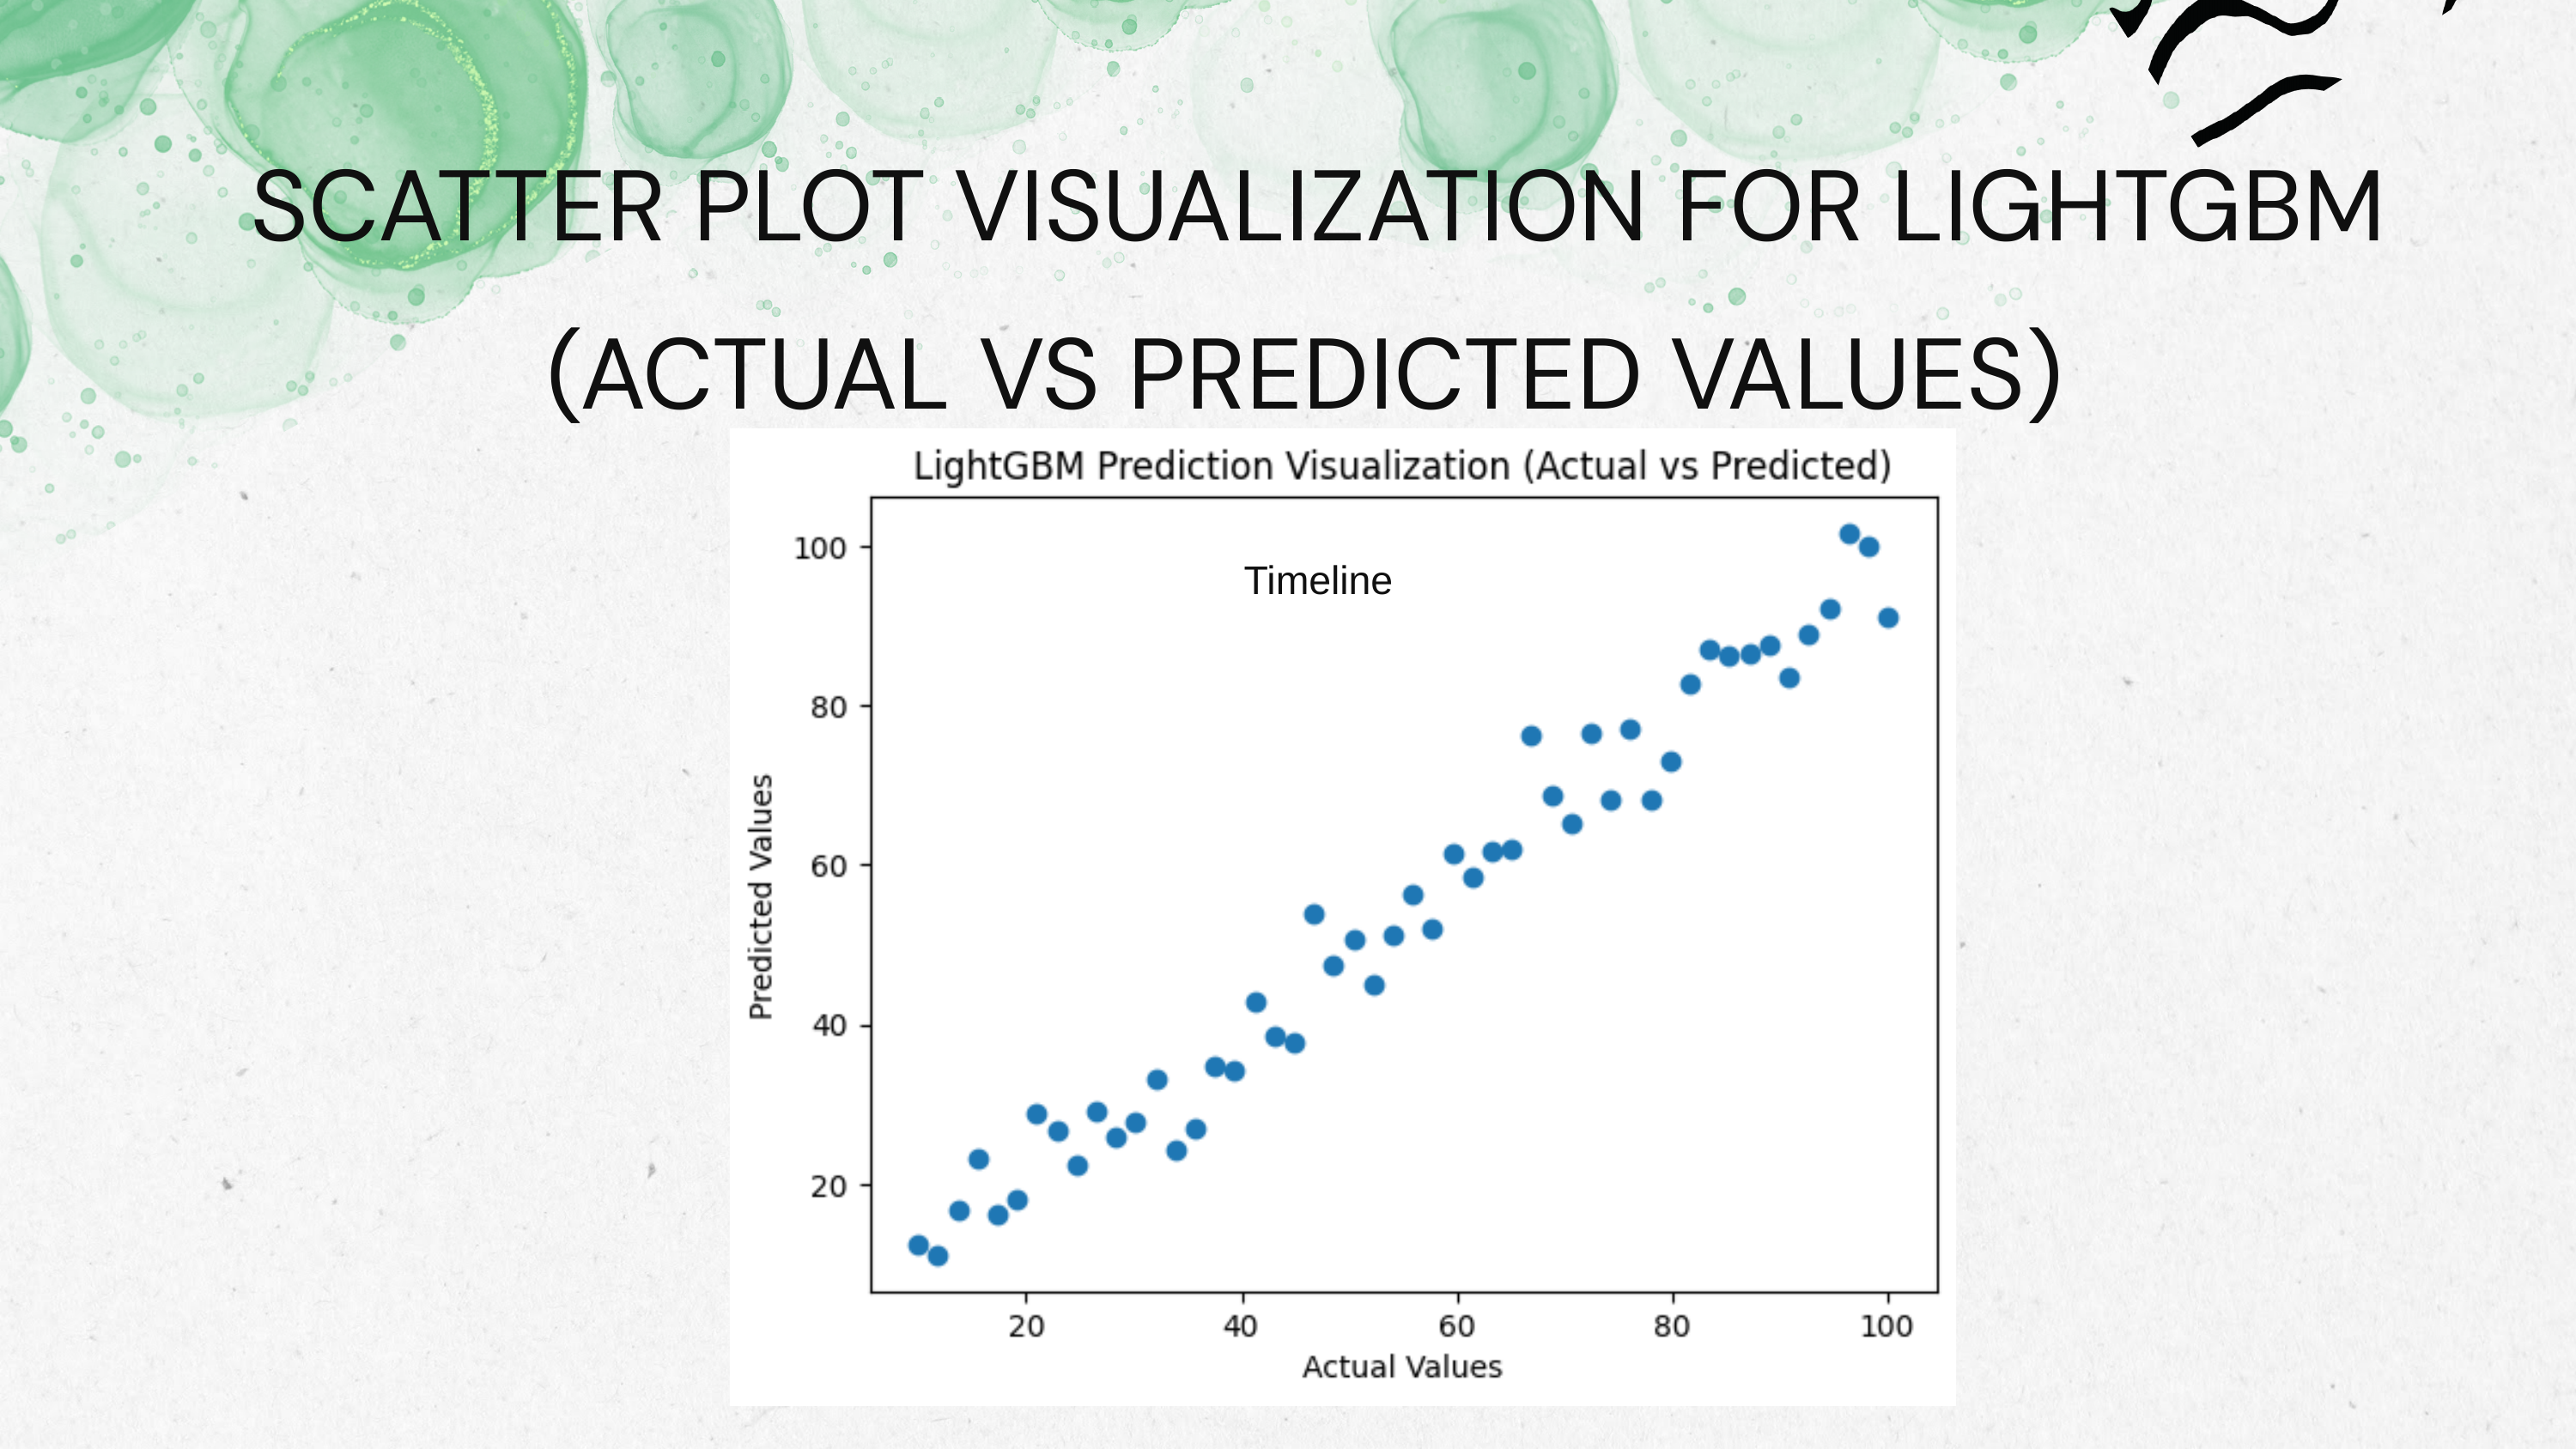

SCATTER PLOT VISUALIZATION FOR LIGHTGBM (ACTUAL VS PREDICTED VALUES)

Timeline